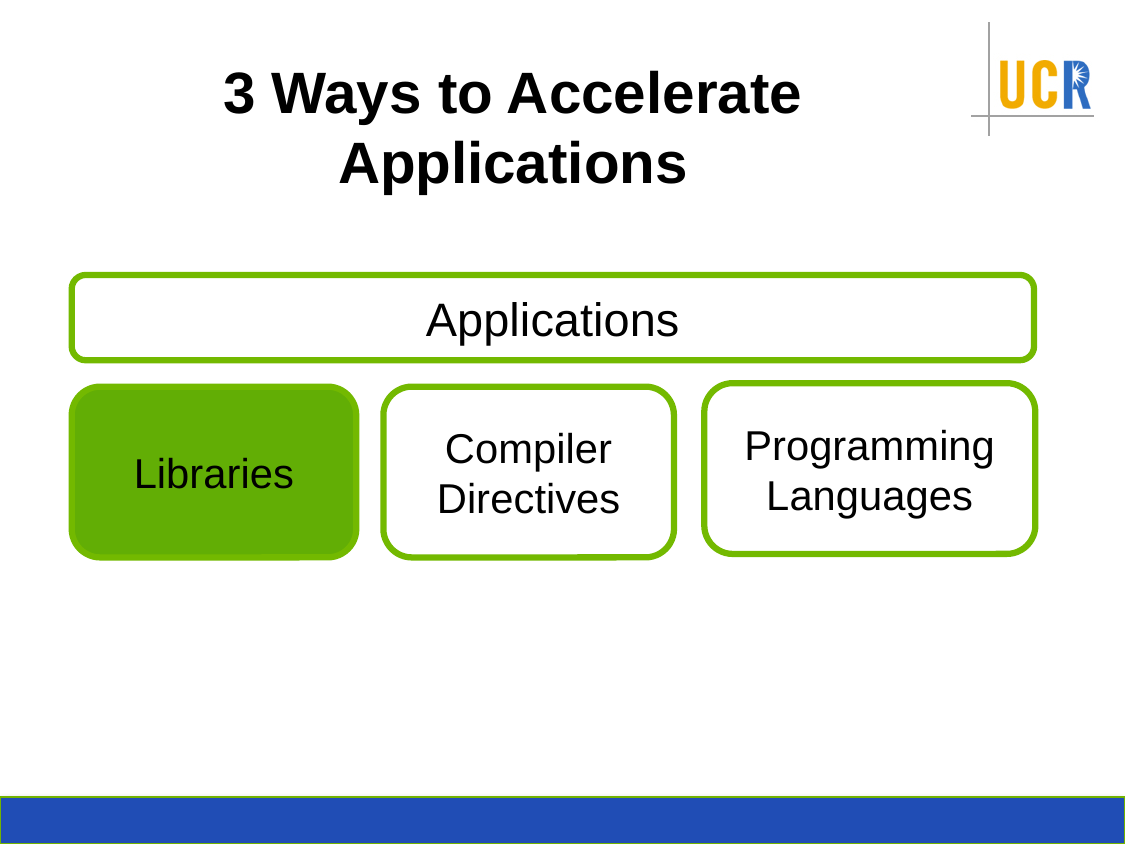

# 3 Ways to Accelerate Applications
Applications
Programming Languages
Compiler
Directives
Libraries
Easy to use
Portable code
Easy to use
Most Performance
Most Performance
Most Flexibility